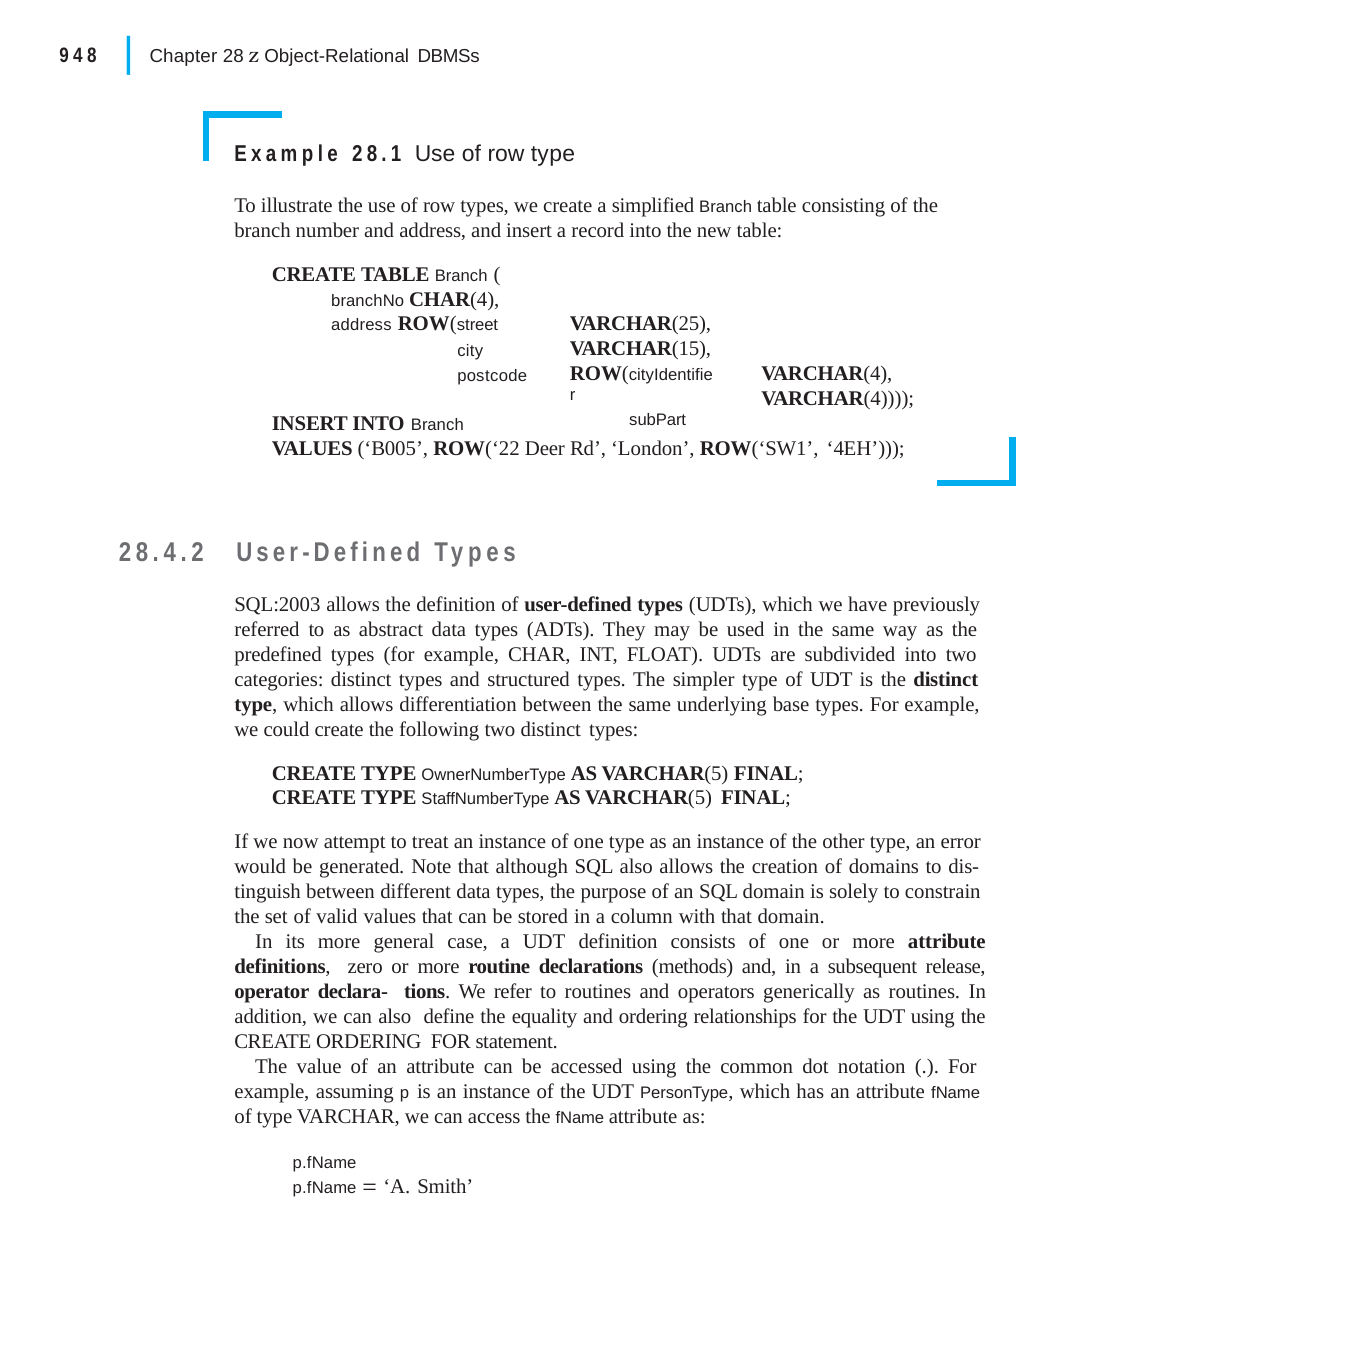

|
948
Chapter 28 z Object-Relational DBMSs

Example 28.1 Use of row type

To illustrate the use of row types, we create a simplified Branch table consisting of the  branch number and address, and insert a record into the new table:
CREATE TABLE Branch (
branchNo CHAR(4),
address ROW(street
city  postcode
VARCHAR(25),  VARCHAR(15),
ROW(cityIdentifier
subPart
VARCHAR(4),  VARCHAR(4))));
INSERT INTO Branch
VALUES (‘B005’, ROW(‘22 Deer Rd’, ‘London’, ROW(‘SW1’, ‘4EH’)));

28.4.2	User-Defined Types
SQL:2003 allows the definition of user-defined types (UDTs), which we have previously  referred to as abstract data types (ADTs). They may be used in the same way as the  predefined types (for example, CHAR, INT, FLOAT). UDTs are subdivided into two  categories: distinct types and structured types. The simpler type of UDT is the distinct  type, which allows differentiation between the same underlying base types. For example,  we could create the following two distinct types:
CREATE TYPE OwnerNumberType AS VARCHAR(5) FINAL;  CREATE TYPE StaffNumberType AS VARCHAR(5) FINAL;
If we now attempt to treat an instance of one type as an instance of the other type, an error  would be generated. Note that although SQL also allows the creation of domains to dis-  tinguish between different data types, the purpose of an SQL domain is solely to constrain  the set of valid values that can be stored in a column with that domain.
In its more general case, a UDT definition consists of one or more attribute definitions,  zero or more routine declarations (methods) and, in a subsequent release, operator declara-  tions. We refer to routines and operators generically as routines. In addition, we can also  define the equality and ordering relationships for the UDT using the CREATE ORDERING  FOR statement.
The value of an attribute can be accessed using the common dot notation (.). For  example, assuming p is an instance of the UDT PersonType, which has an attribute fName  of type VARCHAR, we can access the fName attribute as:

p.fName
p.fName = ‘A. Smith’